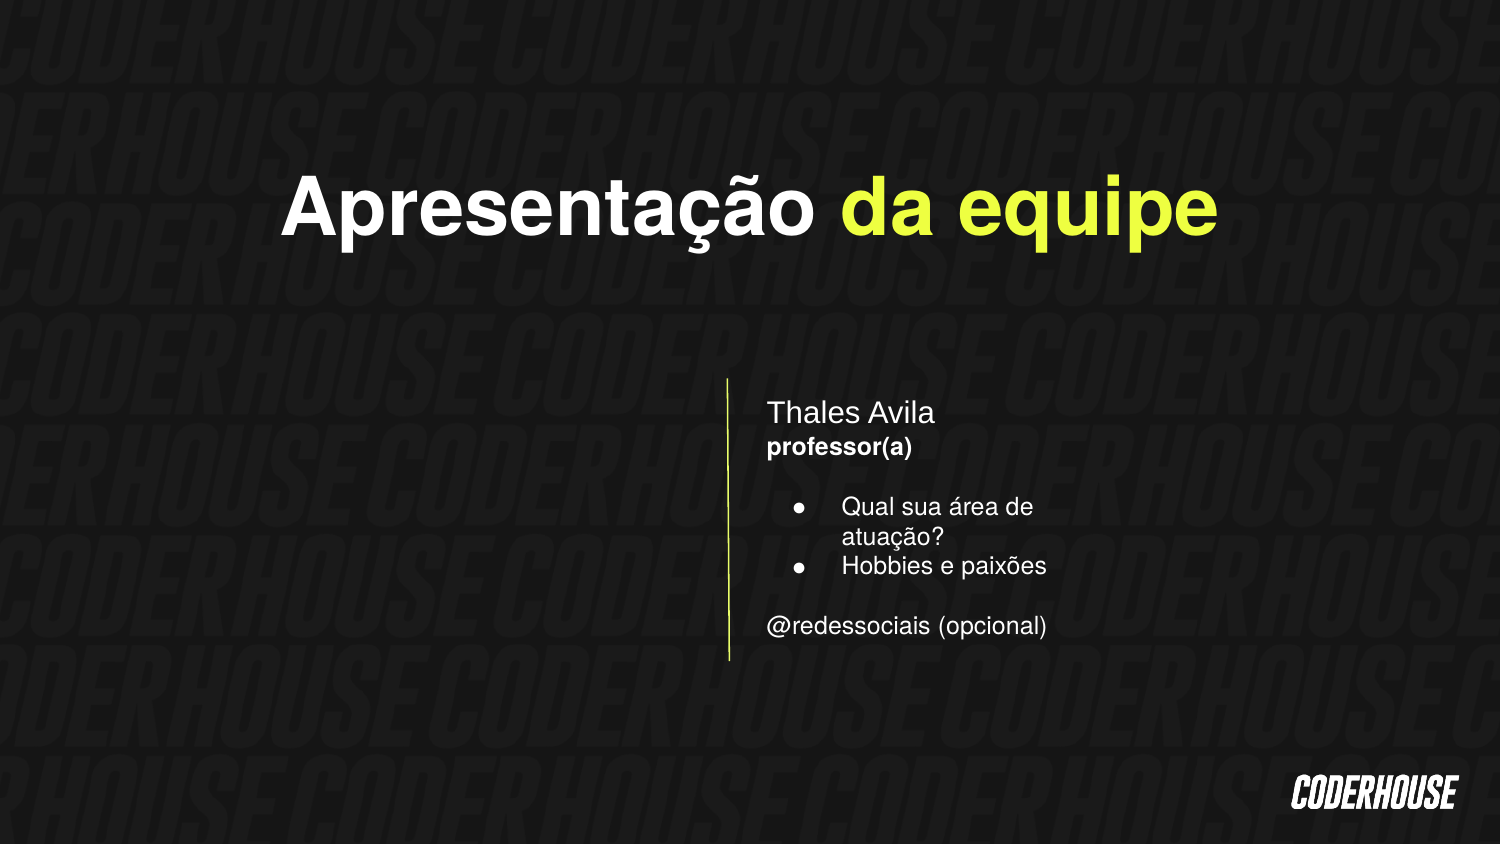

Apresentação da equipe
Thales Avila
professor(a)

Qual sua área de atuação?
Hobbies e paixões

@redessociais (opcional)